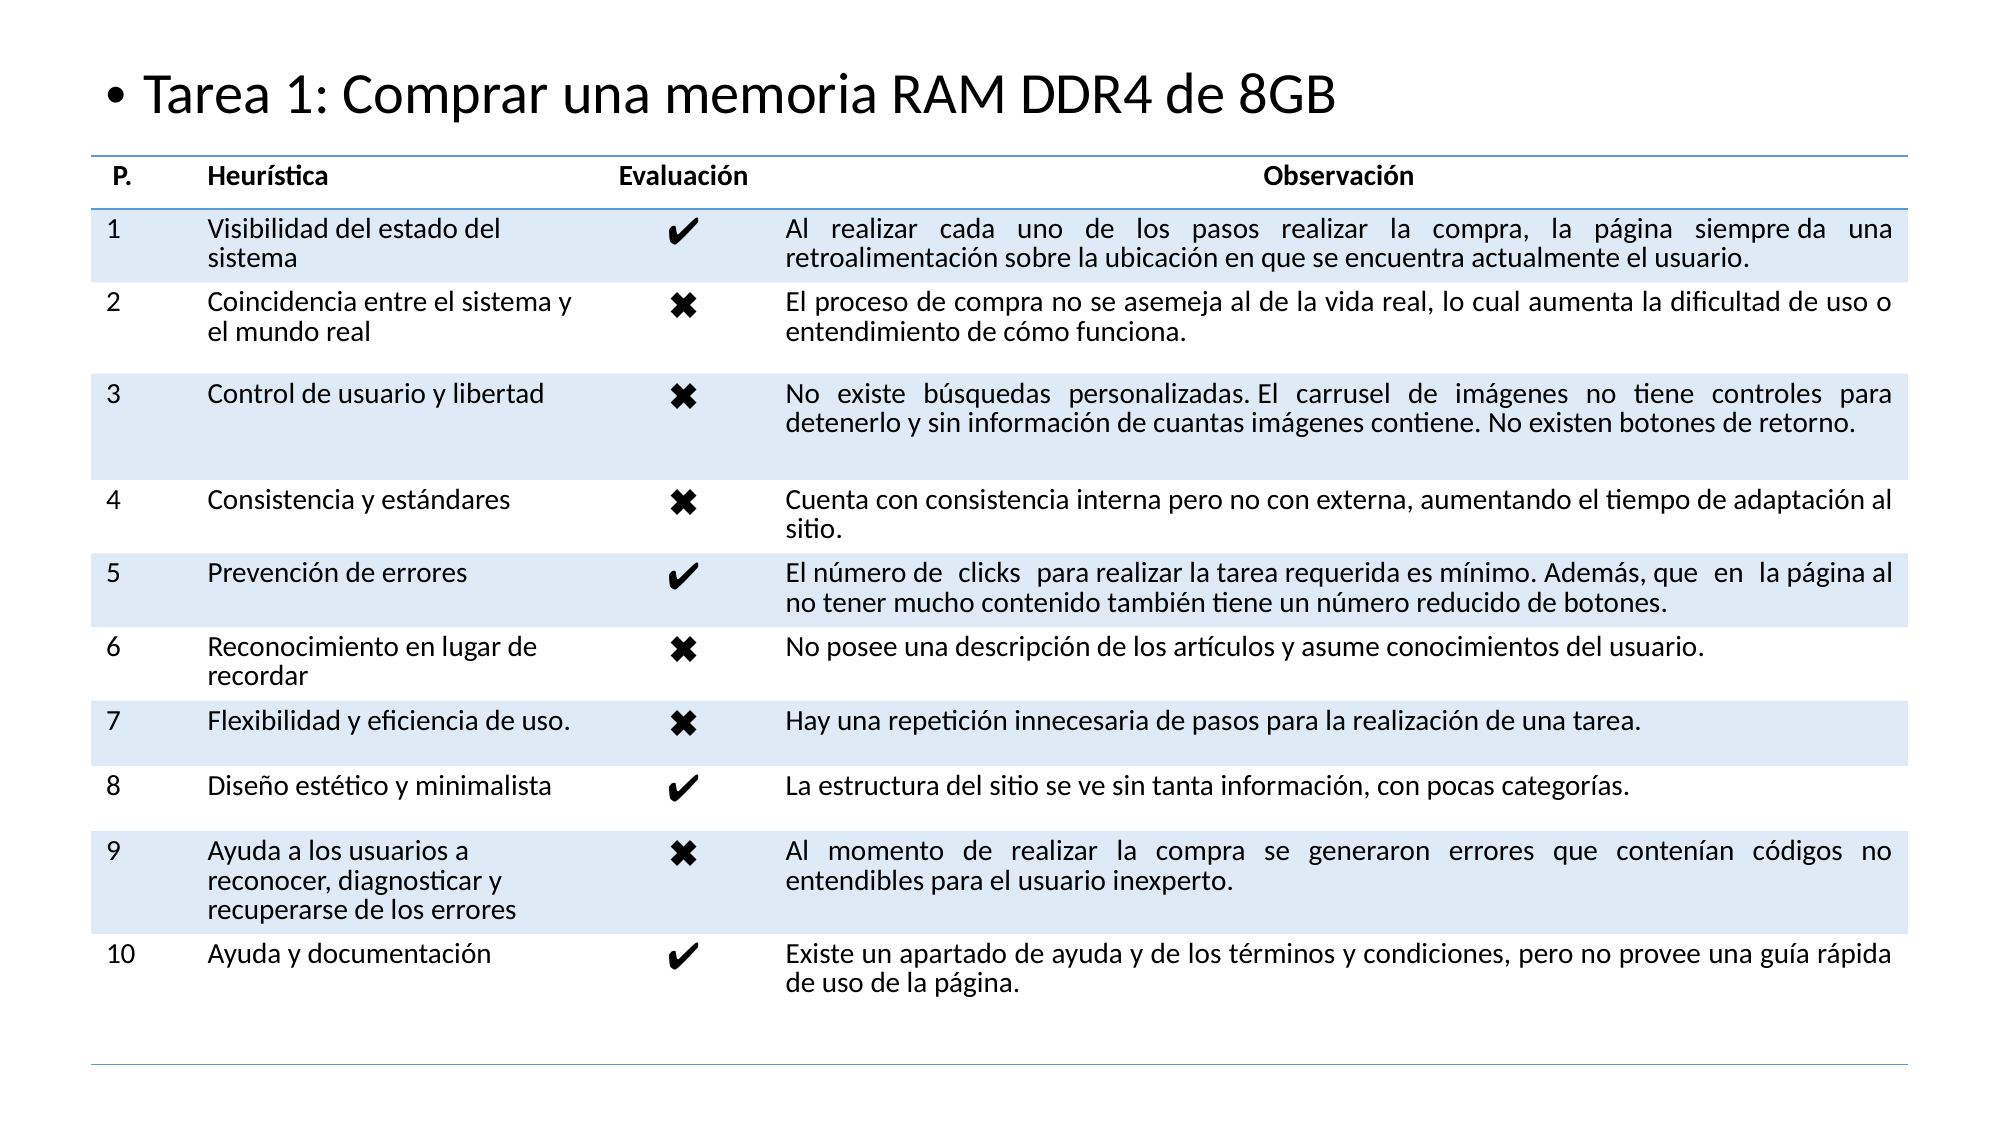

Tarea 1: Comprar una memoria RAM DDR4 de 8GB

| P. | Heurística | Evaluación | Observación |
| --- | --- | --- | --- |
| 1 | Visibilidad del estado del sistema | ✔️ | Al realizar cada uno de los pasos realizar la compra, la página siempre da una retroalimentación sobre la ubicación en que se encuentra actualmente el usuario. |
| 2 | Coincidencia entre el sistema y el mundo real | ✖️ | El proceso de compra no se asemeja al de la vida real, lo cual aumenta la dificultad de uso o entendimiento de cómo funciona. |
| 3 | Control de usuario y libertad | ✖️ | No existe búsquedas personalizadas. El carrusel de imágenes no tiene controles para detenerlo y sin información de cuantas imágenes contiene. No existen botones de retorno. |
| 4 | Consistencia y estándares | ✖️ | Cuenta con consistencia interna pero no con externa, aumentando el tiempo de adaptación al sitio. |
| 5 | Prevención de errores | ✔️ | El número de clicks para realizar la tarea requerida es mínimo. Además, que en la página al no tener mucho contenido también tiene un número reducido de botones. |
| 6 | Reconocimiento en lugar de recordar | ✖️ | No posee una descripción de los artículos y asume conocimientos del usuario. |
| 7 | Flexibilidad y eficiencia de uso. | ✖️ | Hay una repetición innecesaria de pasos para la realización de una tarea. |
| 8 | Diseño estético y minimalista | ✔️ | La estructura del sitio se ve sin tanta información, con pocas categorías. |
| 9 | Ayuda a los usuarios a reconocer, diagnosticar y recuperarse de los errores | ✖️ | Al momento de realizar la compra se generaron errores que contenían códigos no entendibles para el usuario inexperto. |
| 10 | Ayuda y documentación | ✔️ | Existe un apartado de ayuda y de los términos y condiciones, pero no provee una guía rápida de uso de la página. |